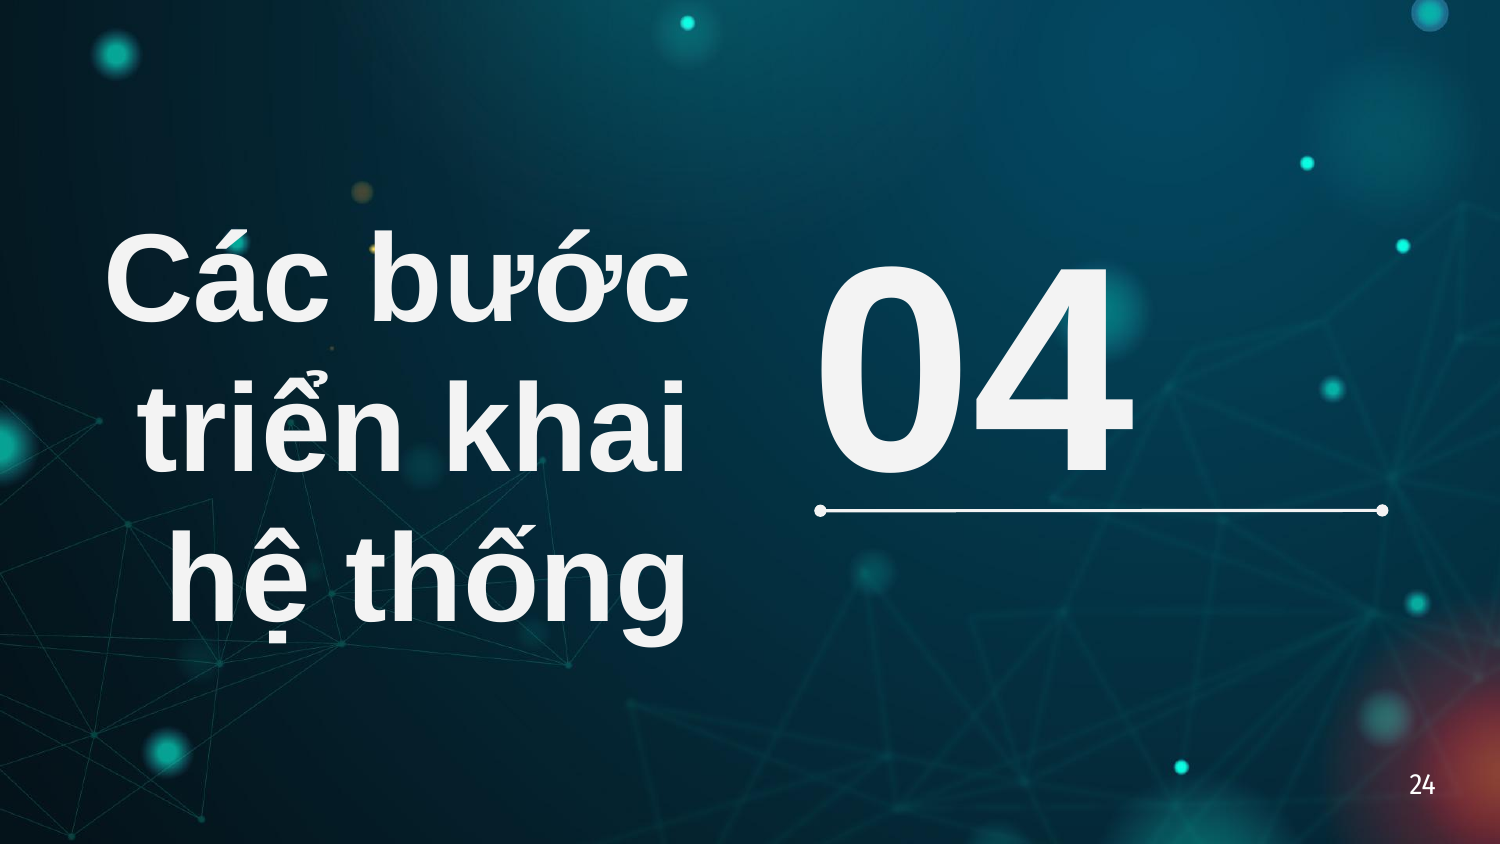

# Các bước triển khai hệ thống
04

24